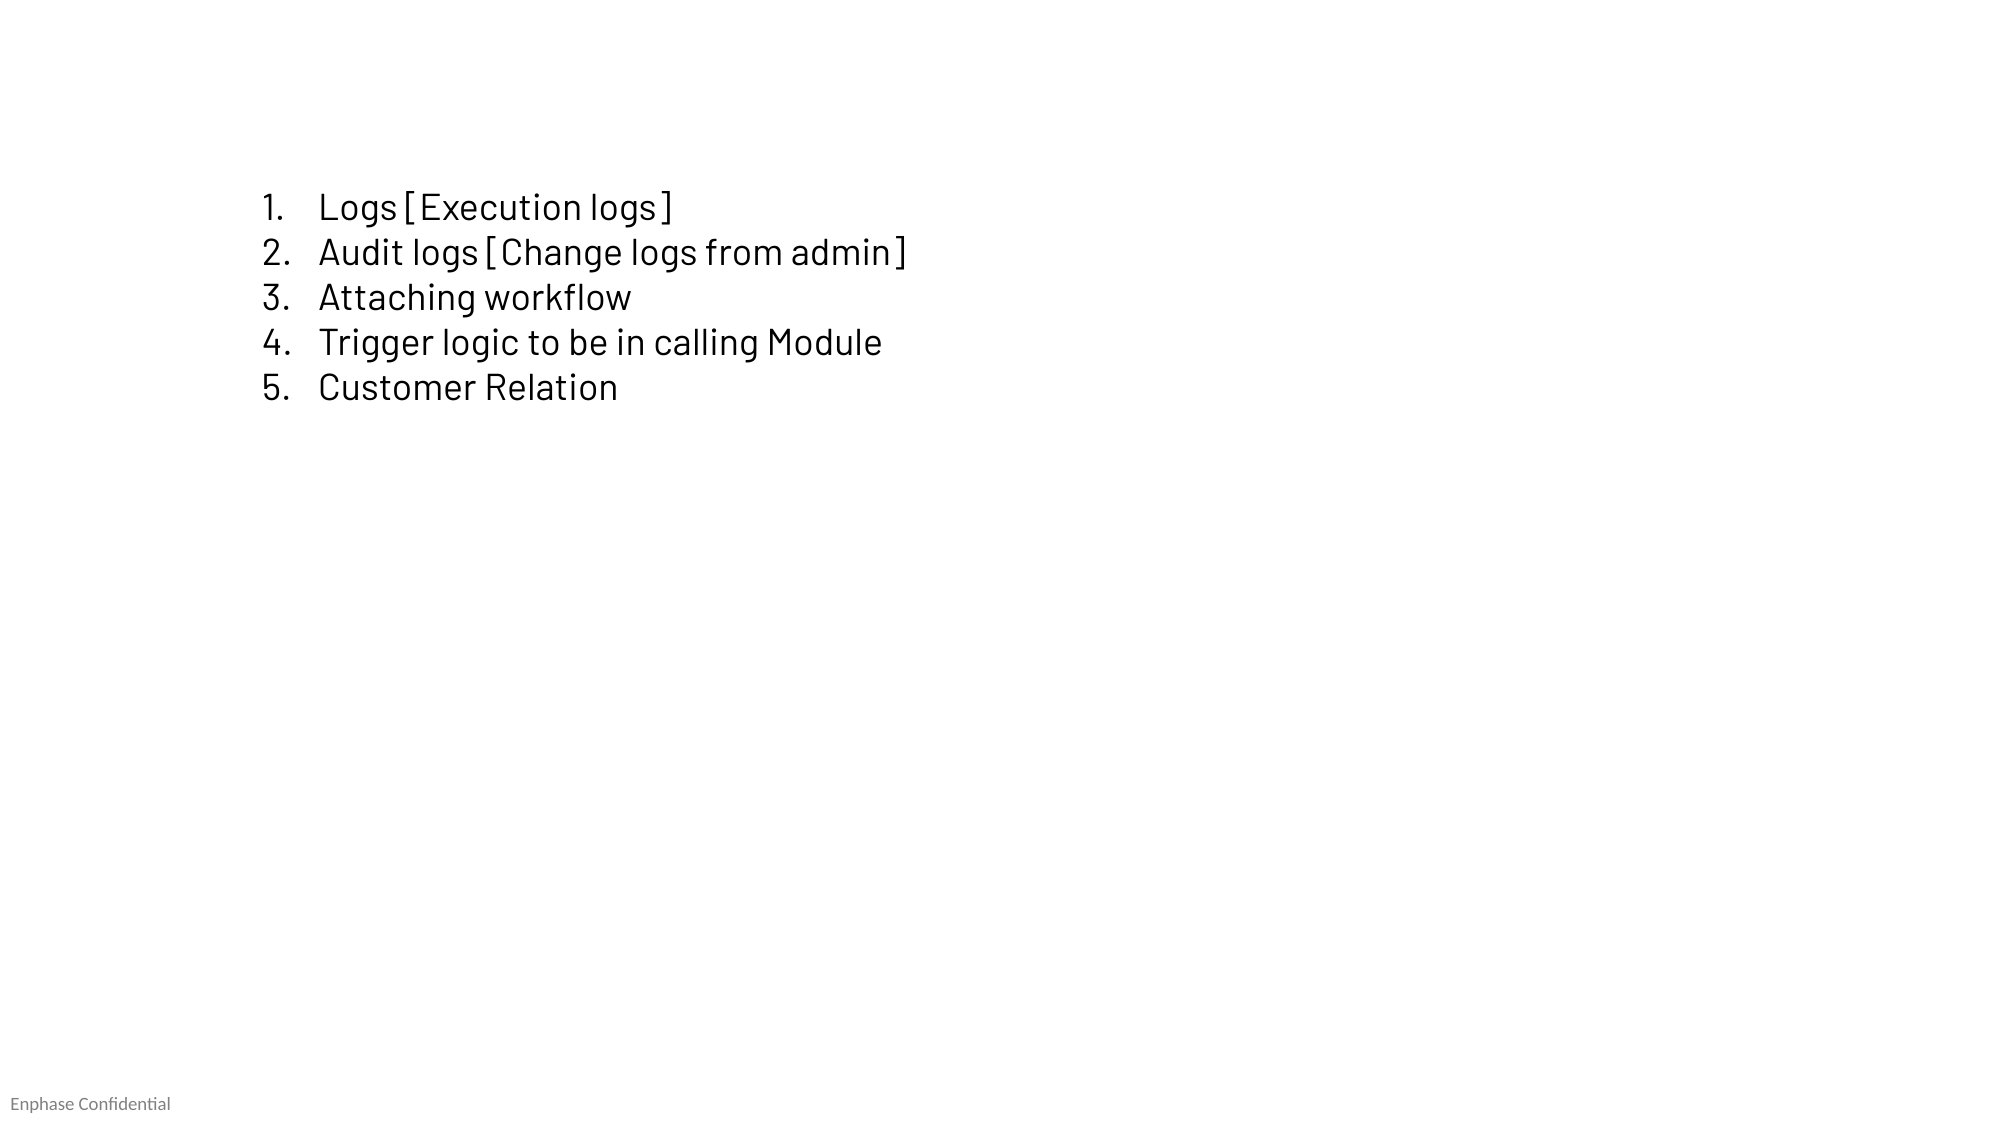

Logs [Execution logs]
Audit logs [Change logs from admin]
Attaching workflow
Trigger logic to be in calling Module
Customer Relation